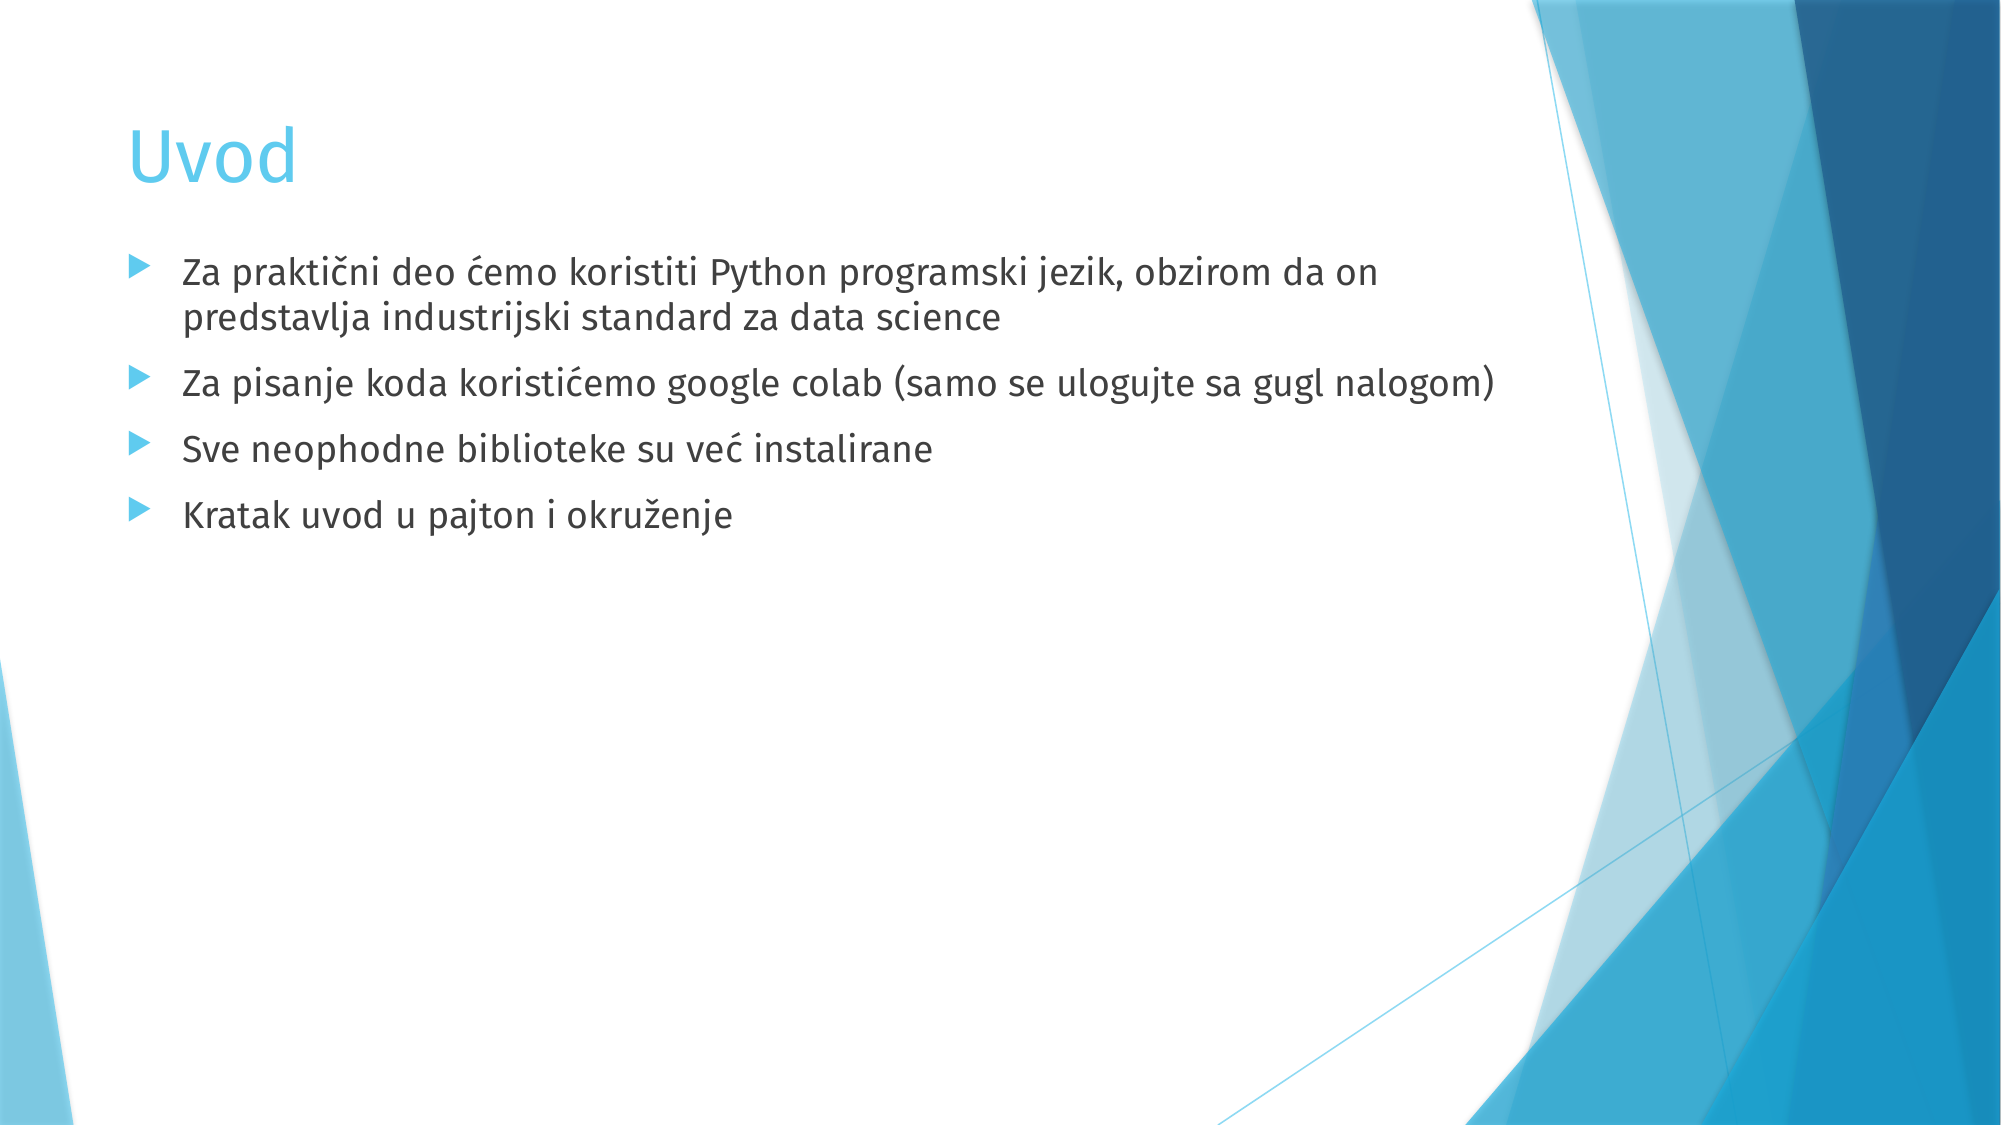

# Uvod
Za praktični deo ćemo koristiti Python programski jezik, obzirom da on predstavlja industrijski standard za data science
Za pisanje koda koristićemo google colab (samo se ulogujte sa gugl nalogom)
Sve neophodne biblioteke su već instalirane
Kratak uvod u pajton i okruženje